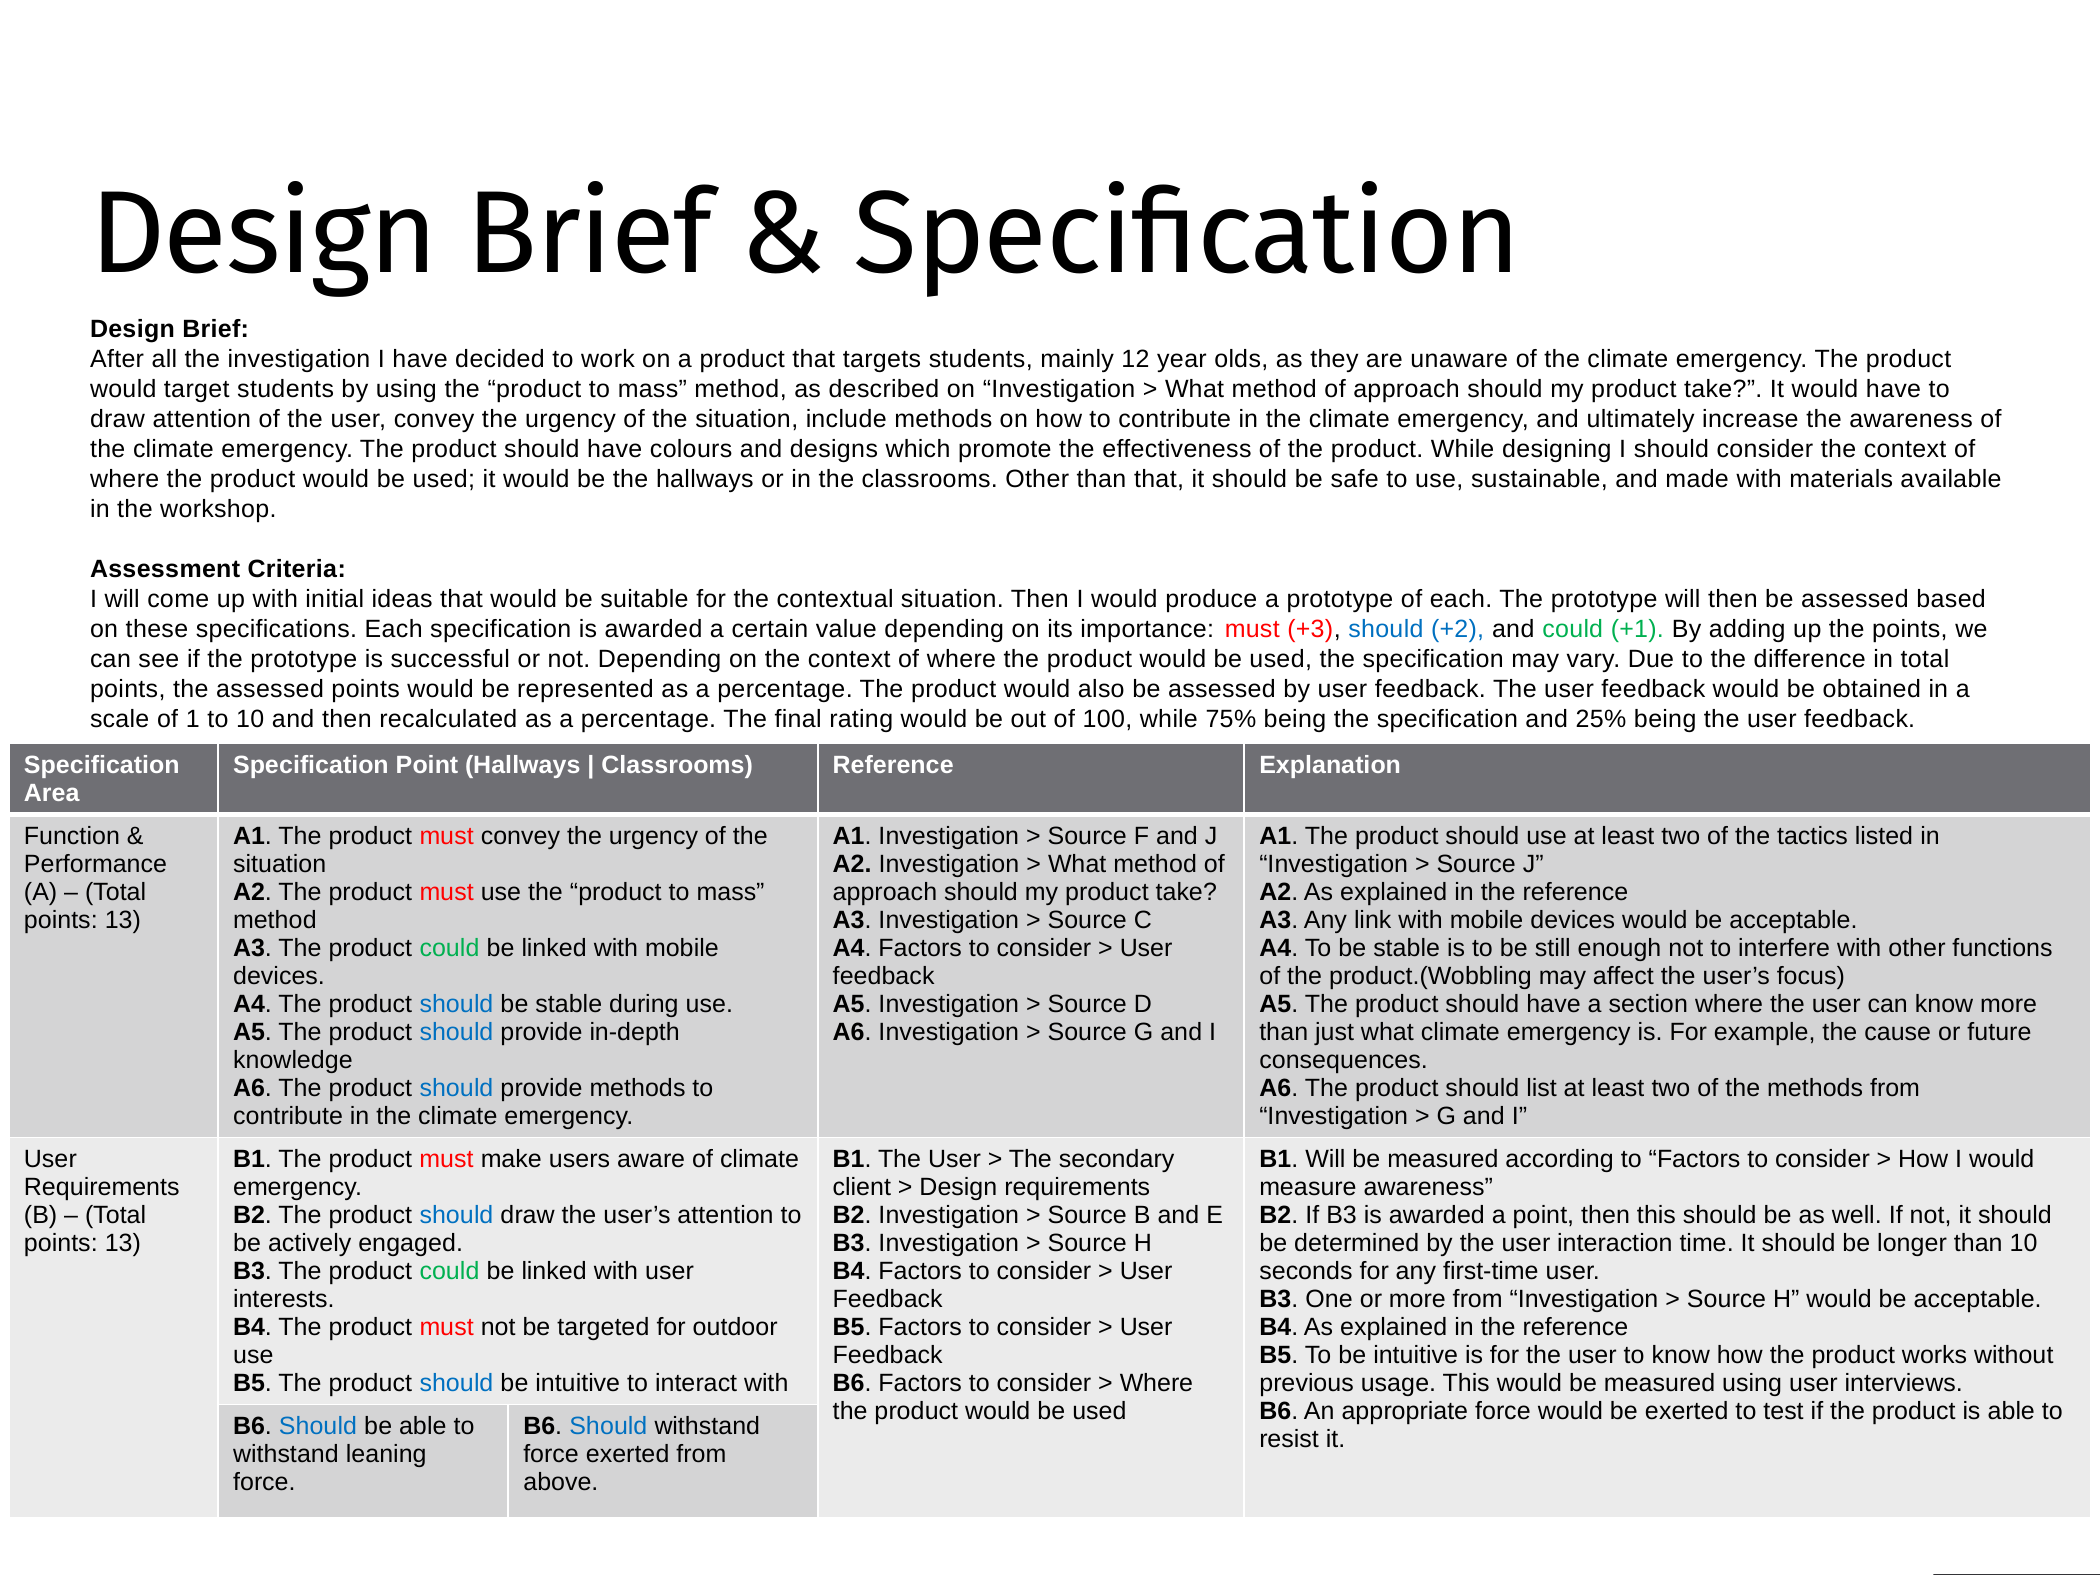

# Design Brief & Specification
Design Brief:
After all the investigation I have decided to work on a product that targets students, mainly 12 year olds, as they are unaware of the climate emergency. The product would target students by using the “product to mass” method, as described on “Investigation > What method of approach should my product take?”. It would have to draw attention of the user, convey the urgency of the situation, include methods on how to contribute in the climate emergency, and ultimately increase the awareness of the climate emergency. The product should have colours and designs which promote the effectiveness of the product. While designing I should consider the context of where the product would be used; it would be the hallways or in the classrooms. Other than that, it should be safe to use, sustainable, and made with materials available in the workshop.

Assessment Criteria:
I will come up with initial ideas that would be suitable for the contextual situation. Then I would produce a prototype of each. The prototype will then be assessed based on these specifications. Each specification is awarded a certain value depending on its importance: must (+3), should (+2), and could (+1). By adding up the points, we can see if the prototype is successful or not. Depending on the context of where the product would be used, the specification may vary. Due to the difference in total points, the assessed points would be represented as a percentage. The product would also be assessed by user feedback. The user feedback would be obtained in a scale of 1 to 10 and then recalculated as a percentage. The final rating would be out of 100, while 75% being the specification and 25% being the user feedback.

| Specification Area | Specification Point (Hallways | Classrooms) |  | Reference | Explanation |
| --- | --- | --- | --- | --- |
| Function & Performance (A) – (Total points: 13) | A1. The product must convey the urgency of the situation A2. The product must use the “product to mass” method A3. The product could be linked with mobile devices. A4. The product should be stable during use. A5. The product should provide in-depth knowledge A6. The product should provide methods to contribute in the climate emergency. |  | A1. Investigation > Source F and J A2. Investigation > What method of approach should my product take? A3. Investigation > Source C A4. Factors to consider > User feedback A5. Investigation > Source D A6. Investigation > Source G and I | A1. The product should use at least two of the tactics listed in “Investigation > Source J” A2. As explained in the reference A3. Any link with mobile devices would be acceptable. A4. To be stable is to be still enough not to interfere with other functions of the product.(Wobbling may affect the user’s focus) A5. The product should have a section where the user can know more than just what climate emergency is. For example, the cause or future consequences. A6. The product should list at least two of the methods from “Investigation > G and I” |
| User Requirements (B) – (Total points: 13) | B1. The product must make users aware of climate emergency. B2. The product should draw the user’s attention to be actively engaged. B3. The product could be linked with user interests. B4. The product must not be targeted for outdoor use B5. The product should be intuitive to interact with |  | B1. The User > The secondary client > Design requirements B2. Investigation > Source B and E B3. Investigation > Source H B4. Factors to consider > User Feedback B5. Factors to consider > User Feedback B6. Factors to consider > Where the product would be used | B1. Will be measured according to “Factors to consider > How I would measure awareness” B2. If B3 is awarded a point, then this should be as well. If not, it should be determined by the user interaction time. It should be longer than 10 seconds for any first-time user. B3. One or more from “Investigation > Source H” would be acceptable. B4. As explained in the reference B5. To be intuitive is for the user to know how the product works without previous usage. This would be measured using user interviews. B6. An appropriate force would be exerted to test if the product is able to resist it. |
|  | B6. Should be able to withstand leaning force. | B6. Should withstand force exerted from above. |  |  |